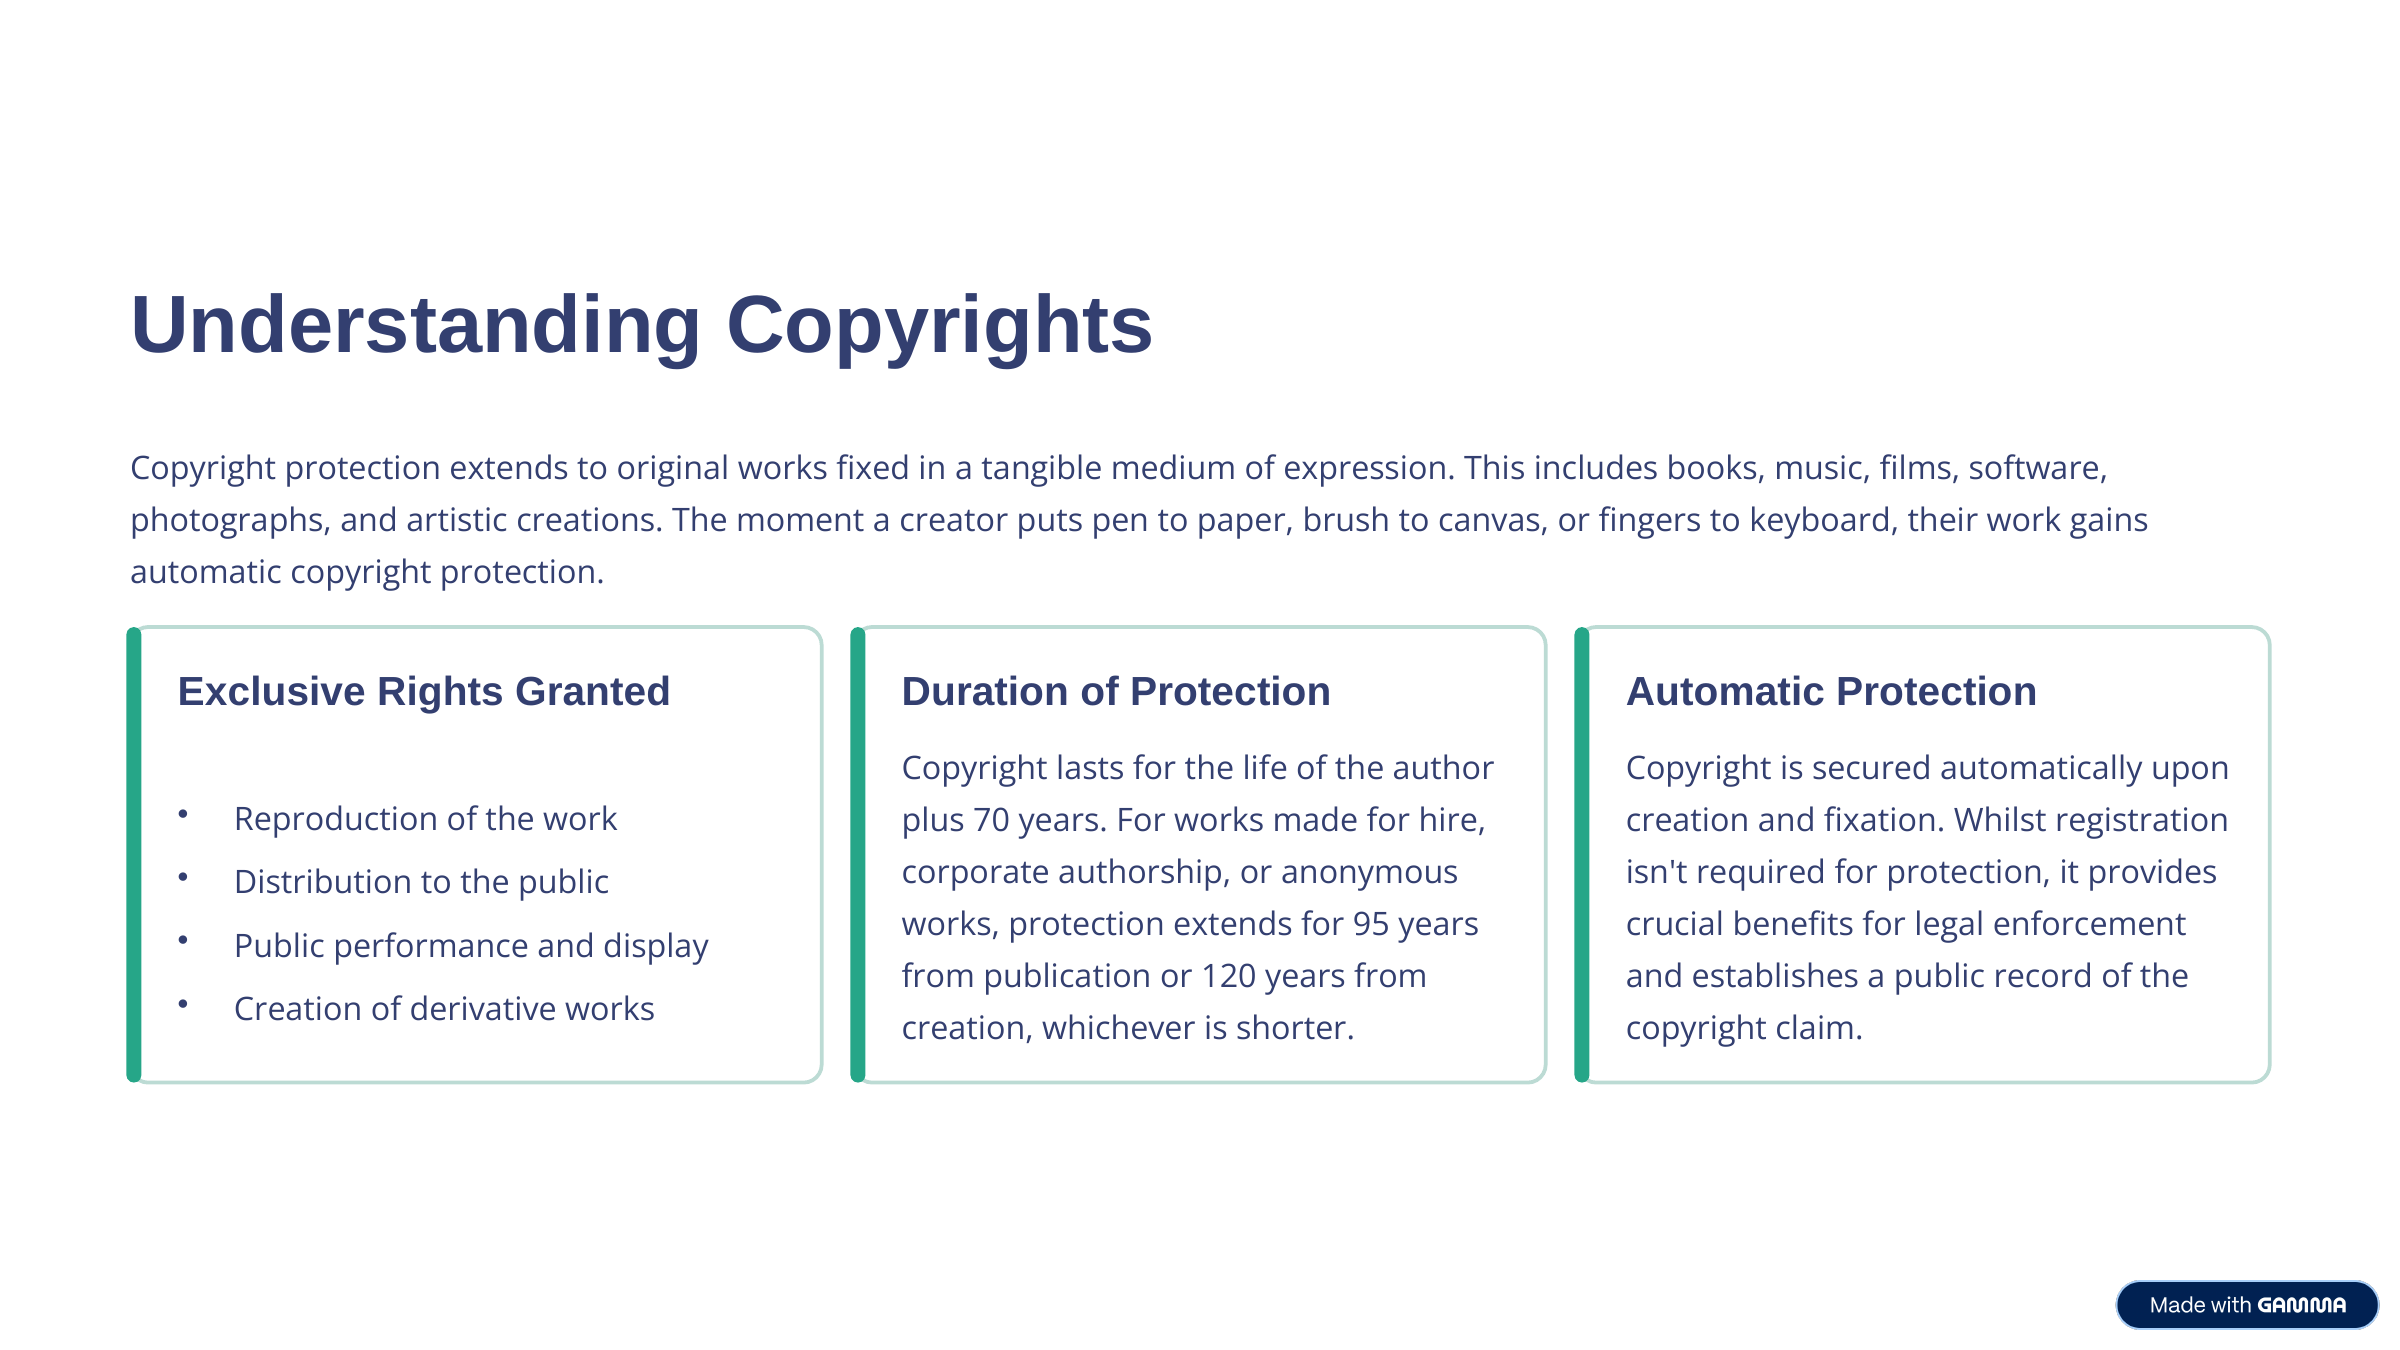

Understanding Copyrights
Copyright protection extends to original works fixed in a tangible medium of expression. This includes books, music, films, software, photographs, and artistic creations. The moment a creator puts pen to paper, brush to canvas, or fingers to keyboard, their work gains automatic copyright protection.

Exclusive Rights Granted
Duration of Protection
Automatic Protection
Copyright lasts for the life of the author plus 70 years. For works made for hire, corporate authorship, or anonymous works, protection extends for 95 years from publication or 120 years from creation, whichever is shorter.
Copyright is secured automatically upon creation and fixation. Whilst registration isn't required for protection, it provides crucial benefits for legal enforcement and establishes a public record of the copyright claim.
Reproduction of the work
Distribution to the public
Public performance and display
Creation of derivative works